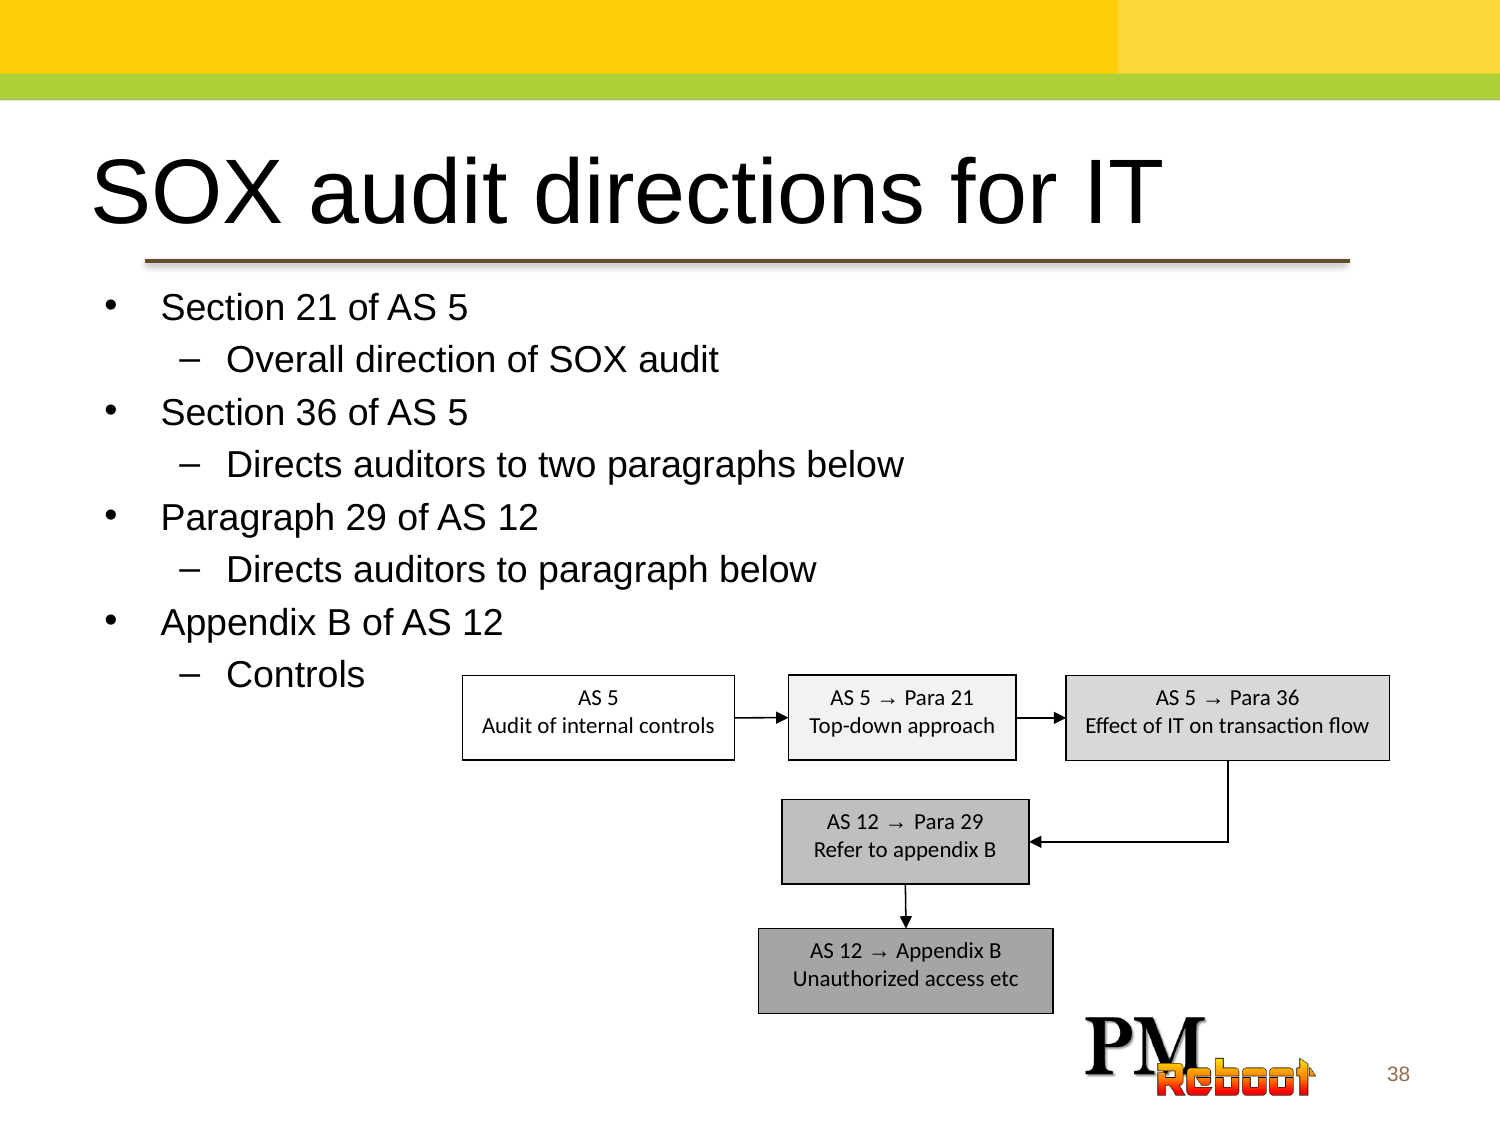

SOX audit directions for IT
Section 21 of AS 5
Overall direction of SOX audit
Section 36 of AS 5
Directs auditors to two paragraphs below
Paragraph 29 of AS 12
Directs auditors to paragraph below
Appendix B of AS 12
Controls

AS 5 → Para 21
Top-down approach
AS 5
Audit of internal controls
AS 5 → Para 36
Effect of IT on transaction flow

AS 12 → Para 29
Refer to appendix B

AS 12 → Appendix B
Unauthorized access etc
38